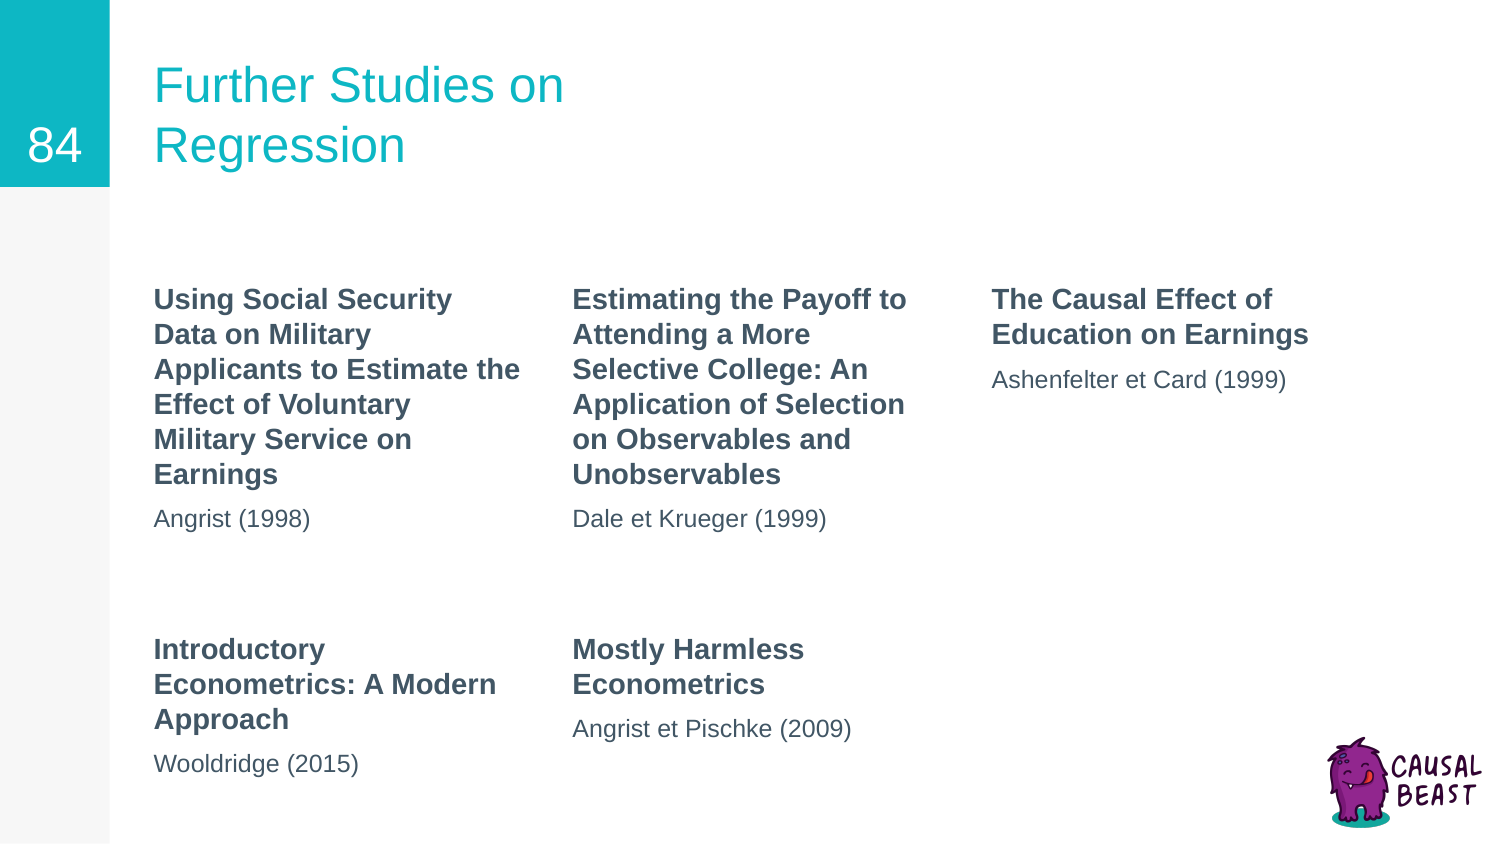

84
# Further Studies on Regression
Using Social Security Data on Military Applicants to Estimate the Effect of Voluntary Military Service on Earnings
Angrist (1998)

Introductory Econometrics: A Modern Approach
Wooldridge (2015)

Estimating the Payoff to Attending a More Selective College: An Application of Selection on Observables and Unobservables
Dale et Krueger (1999)

Mostly Harmless Econometrics
Angrist et Pischke (2009)

The Causal Effect of Education on Earnings
Ashenfelter et Card (1999)